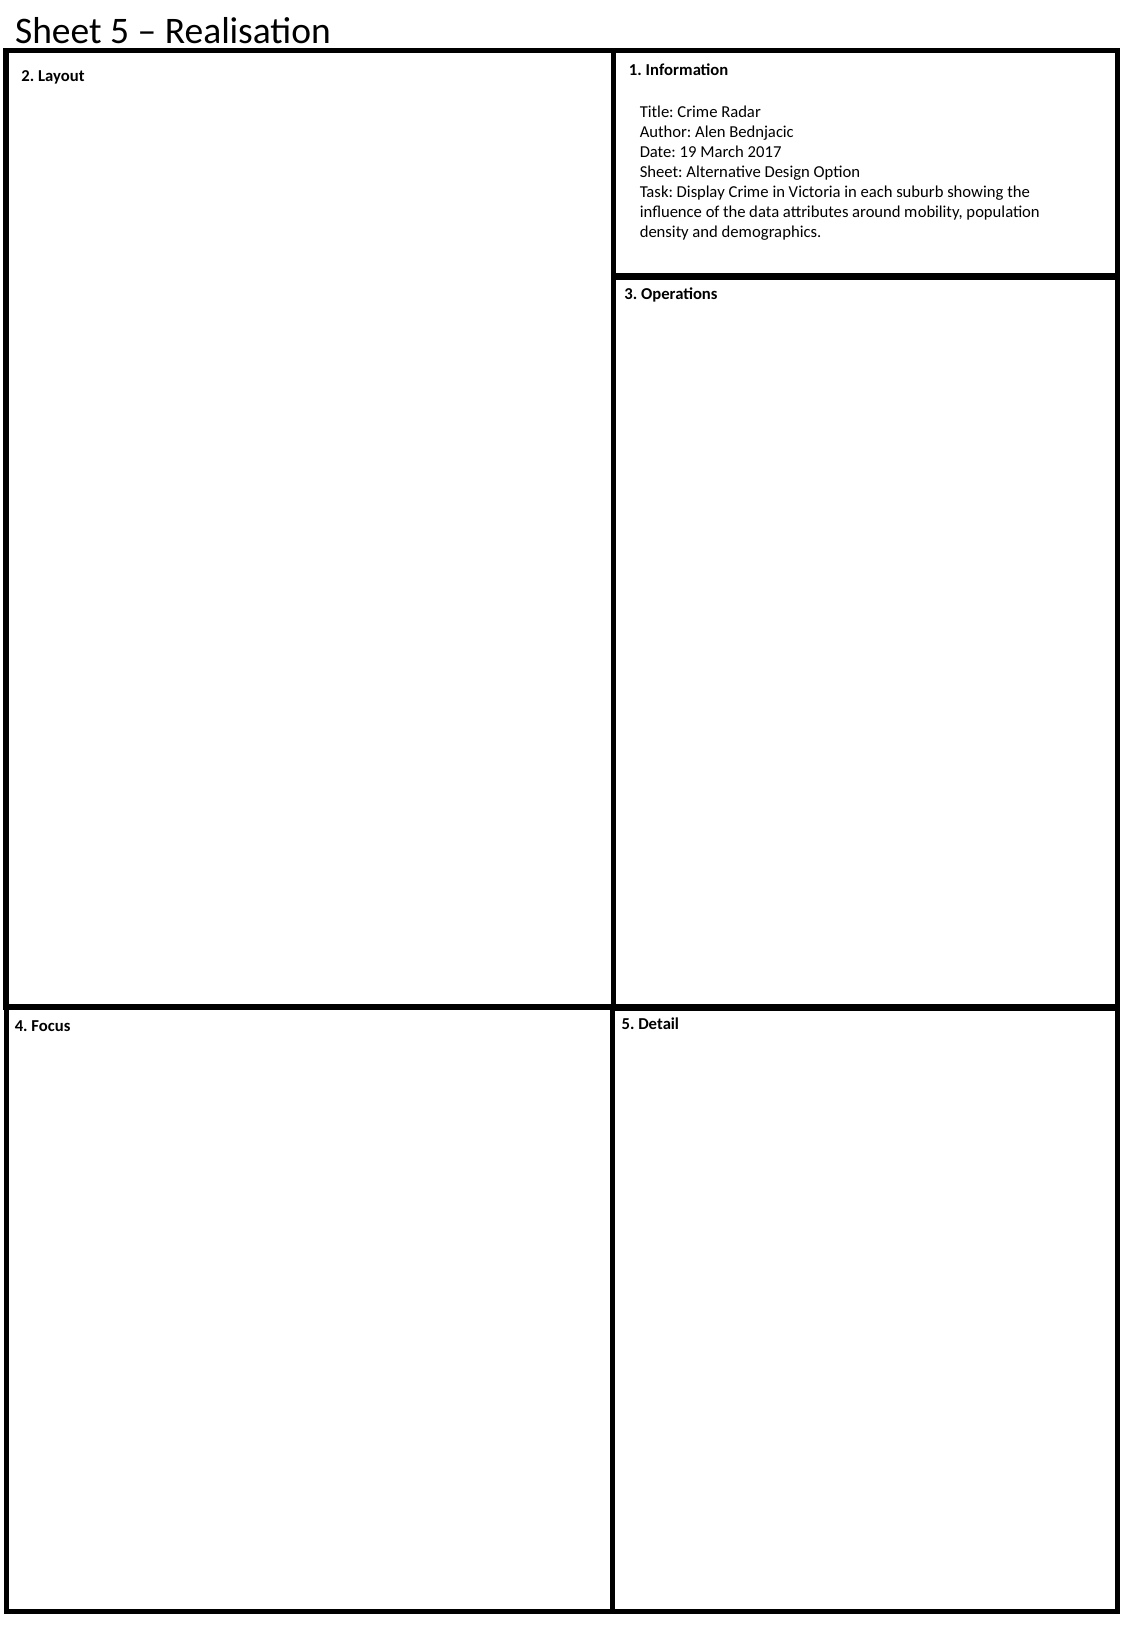

# Sheet 5 – Realisation

1. Information
2. Layout
Title: Crime Radar
Author: Alen Bednjacic
Date: 19 March 2017
Sheet: Alternative Design Option
Task: Display Crime in Victoria in each suburb showing the influence of the data attributes around mobility, population density and demographics.

3. Operations

5. Detail
4. Focus